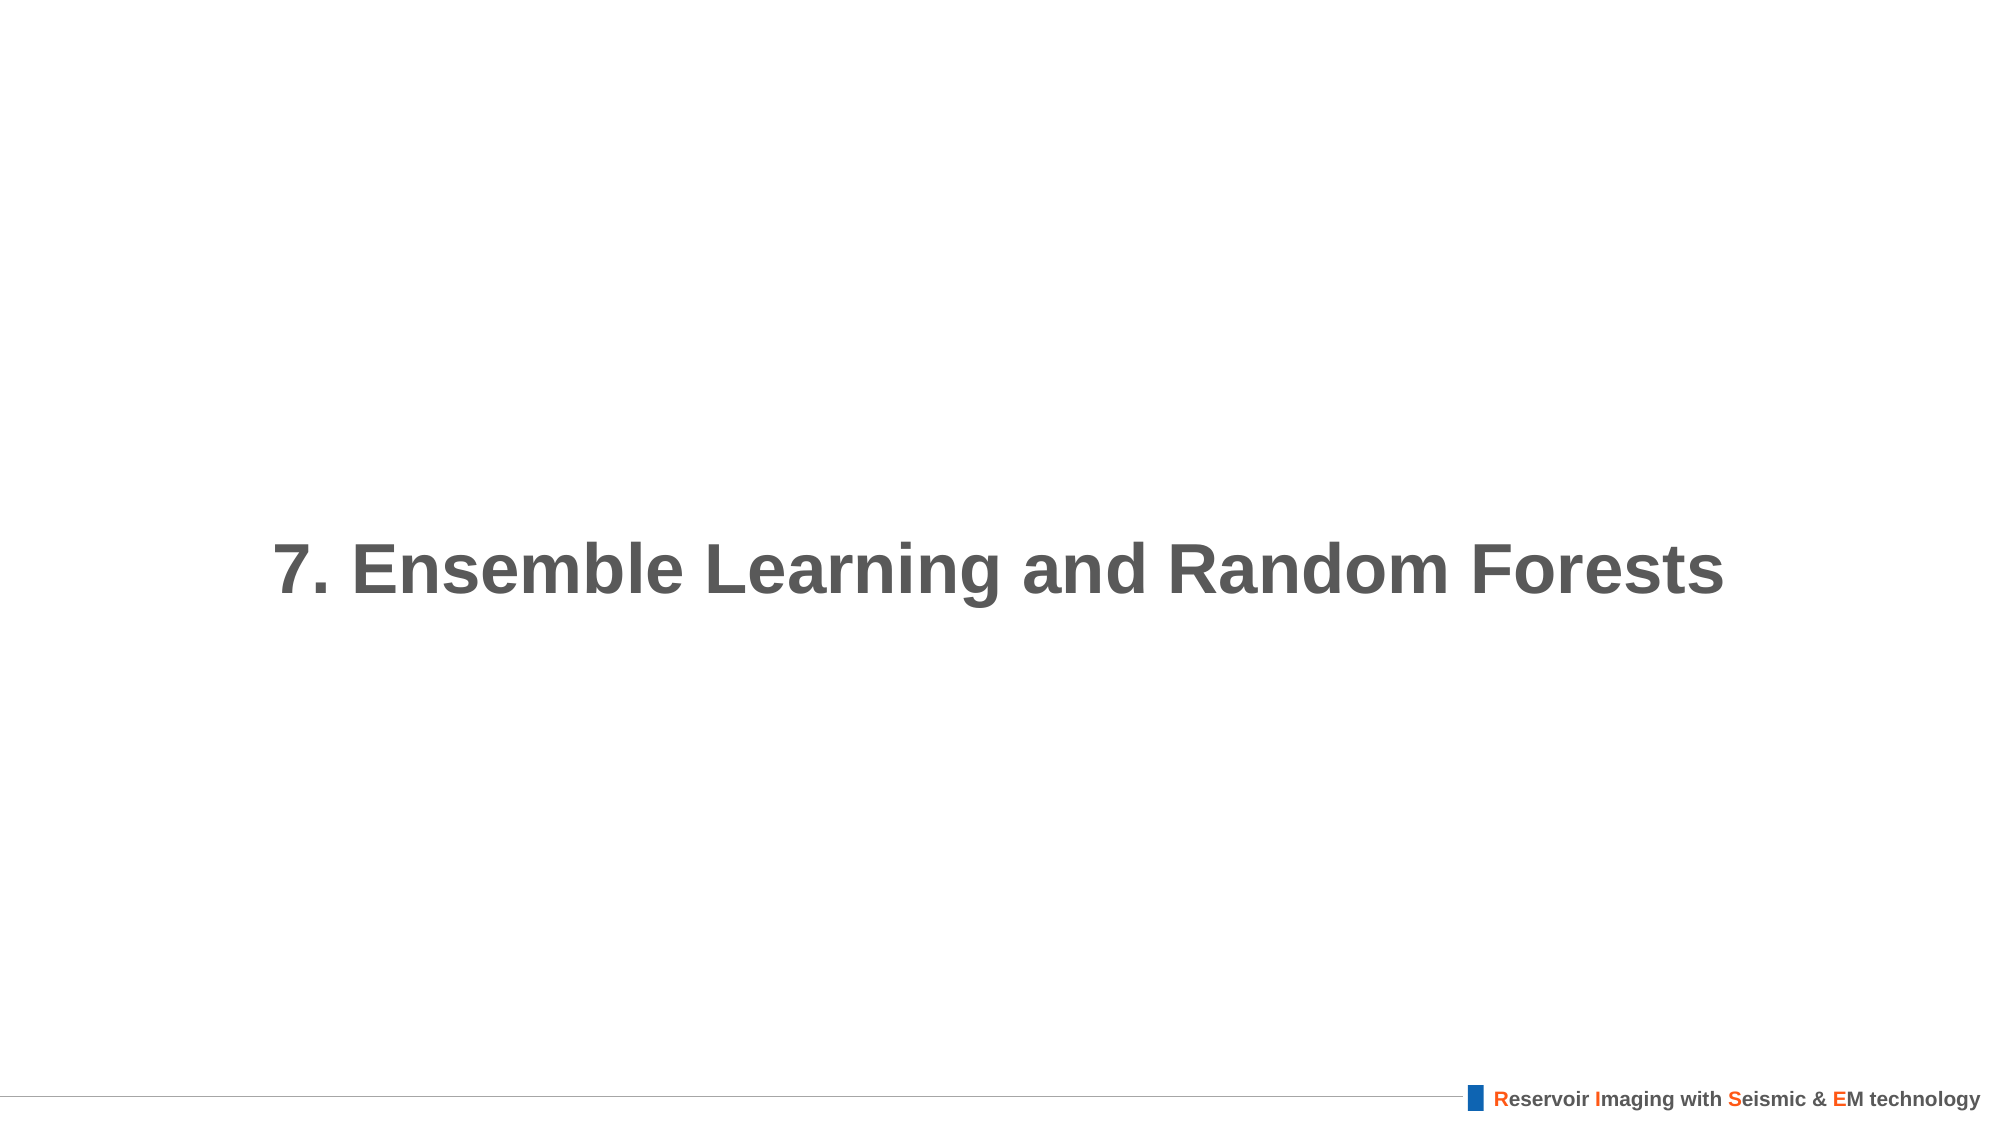

# 7. Ensemble Learning and Random Forests